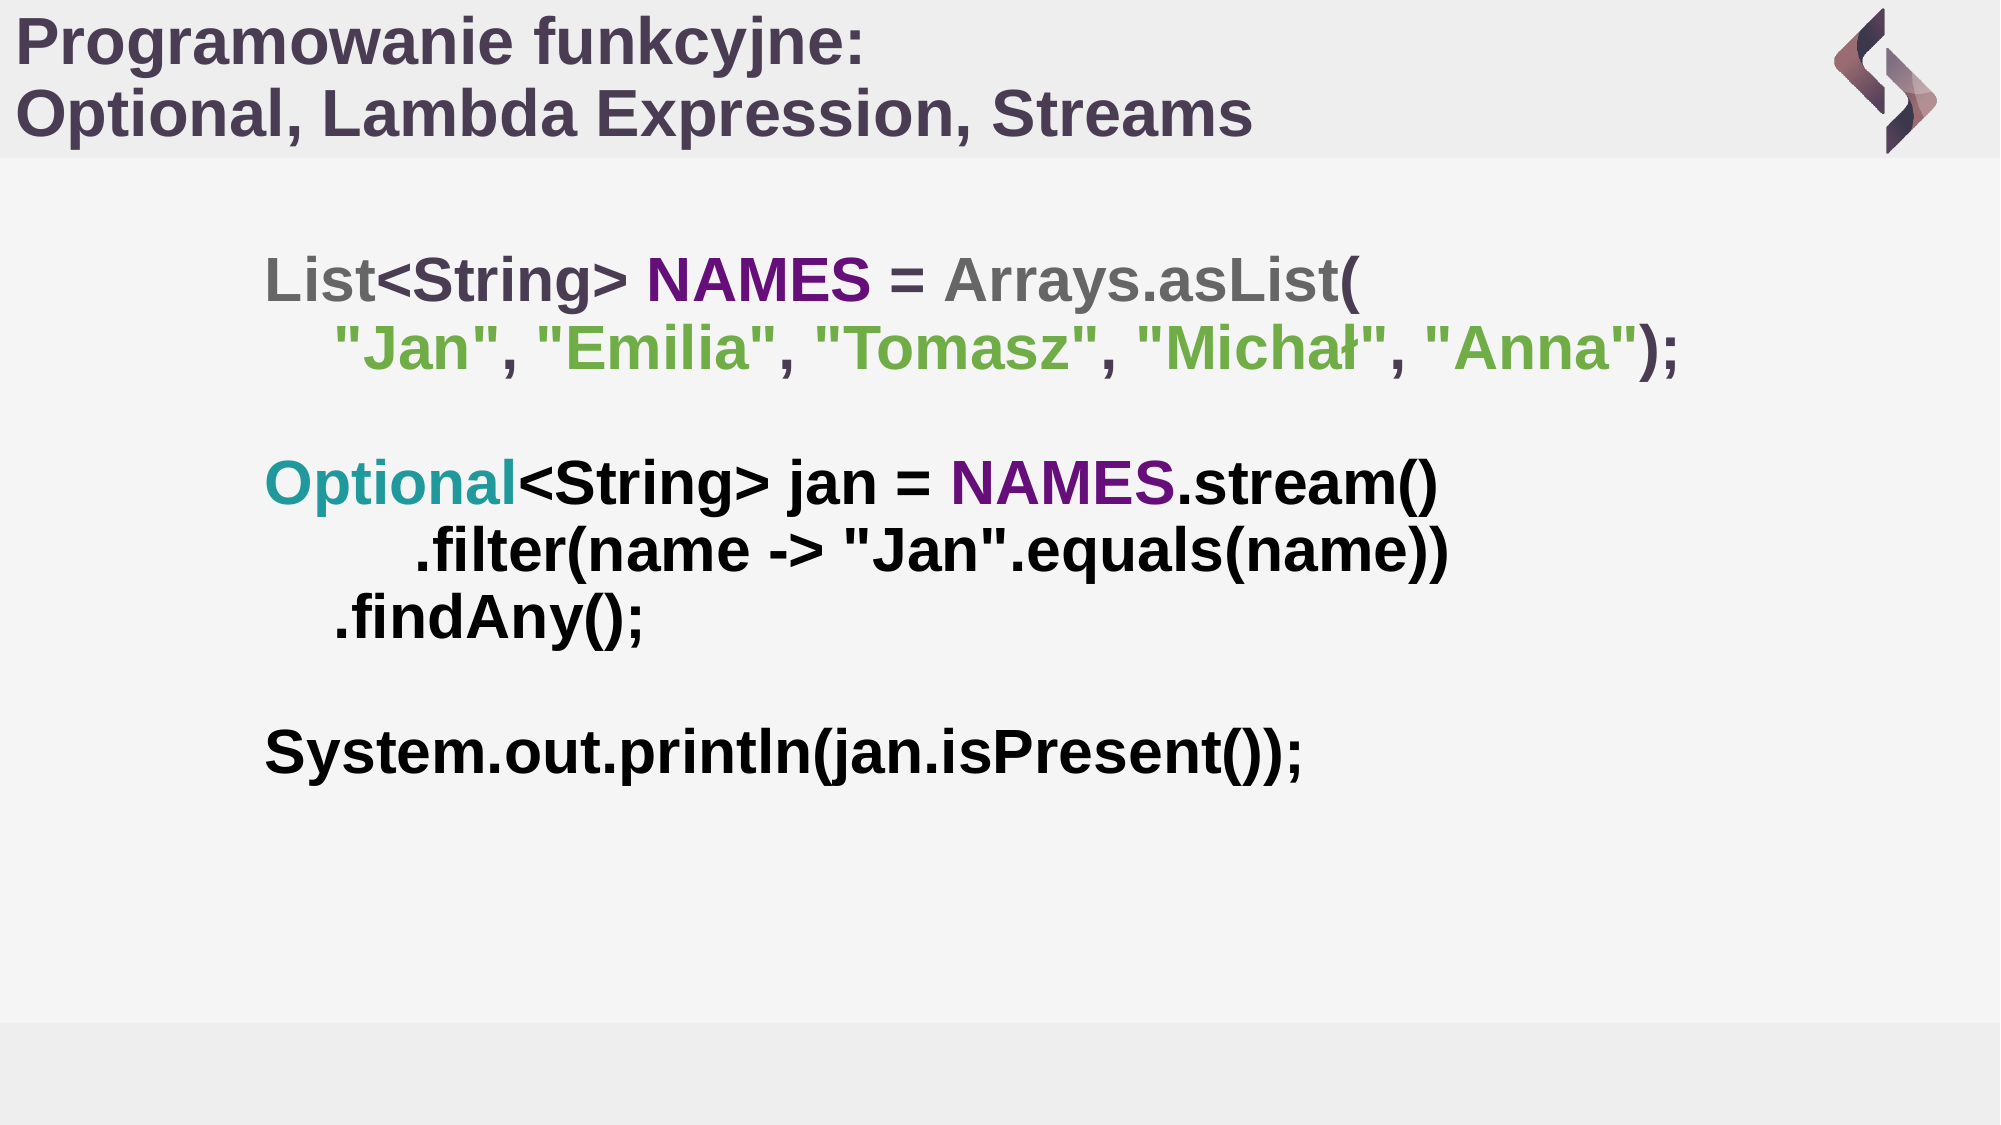

# Programowanie funkcyjne: Optional, Lambda Expression, Streams

List<String> NAMES = Arrays.asList(
    "Jan", "Emilia", "Tomasz", "Michał", "Anna");

Optional<String> jan = NAMES.stream()
	.filter(name -> "Jan".equals(name))
    .findAny();

System.out.println(jan.isPresent());